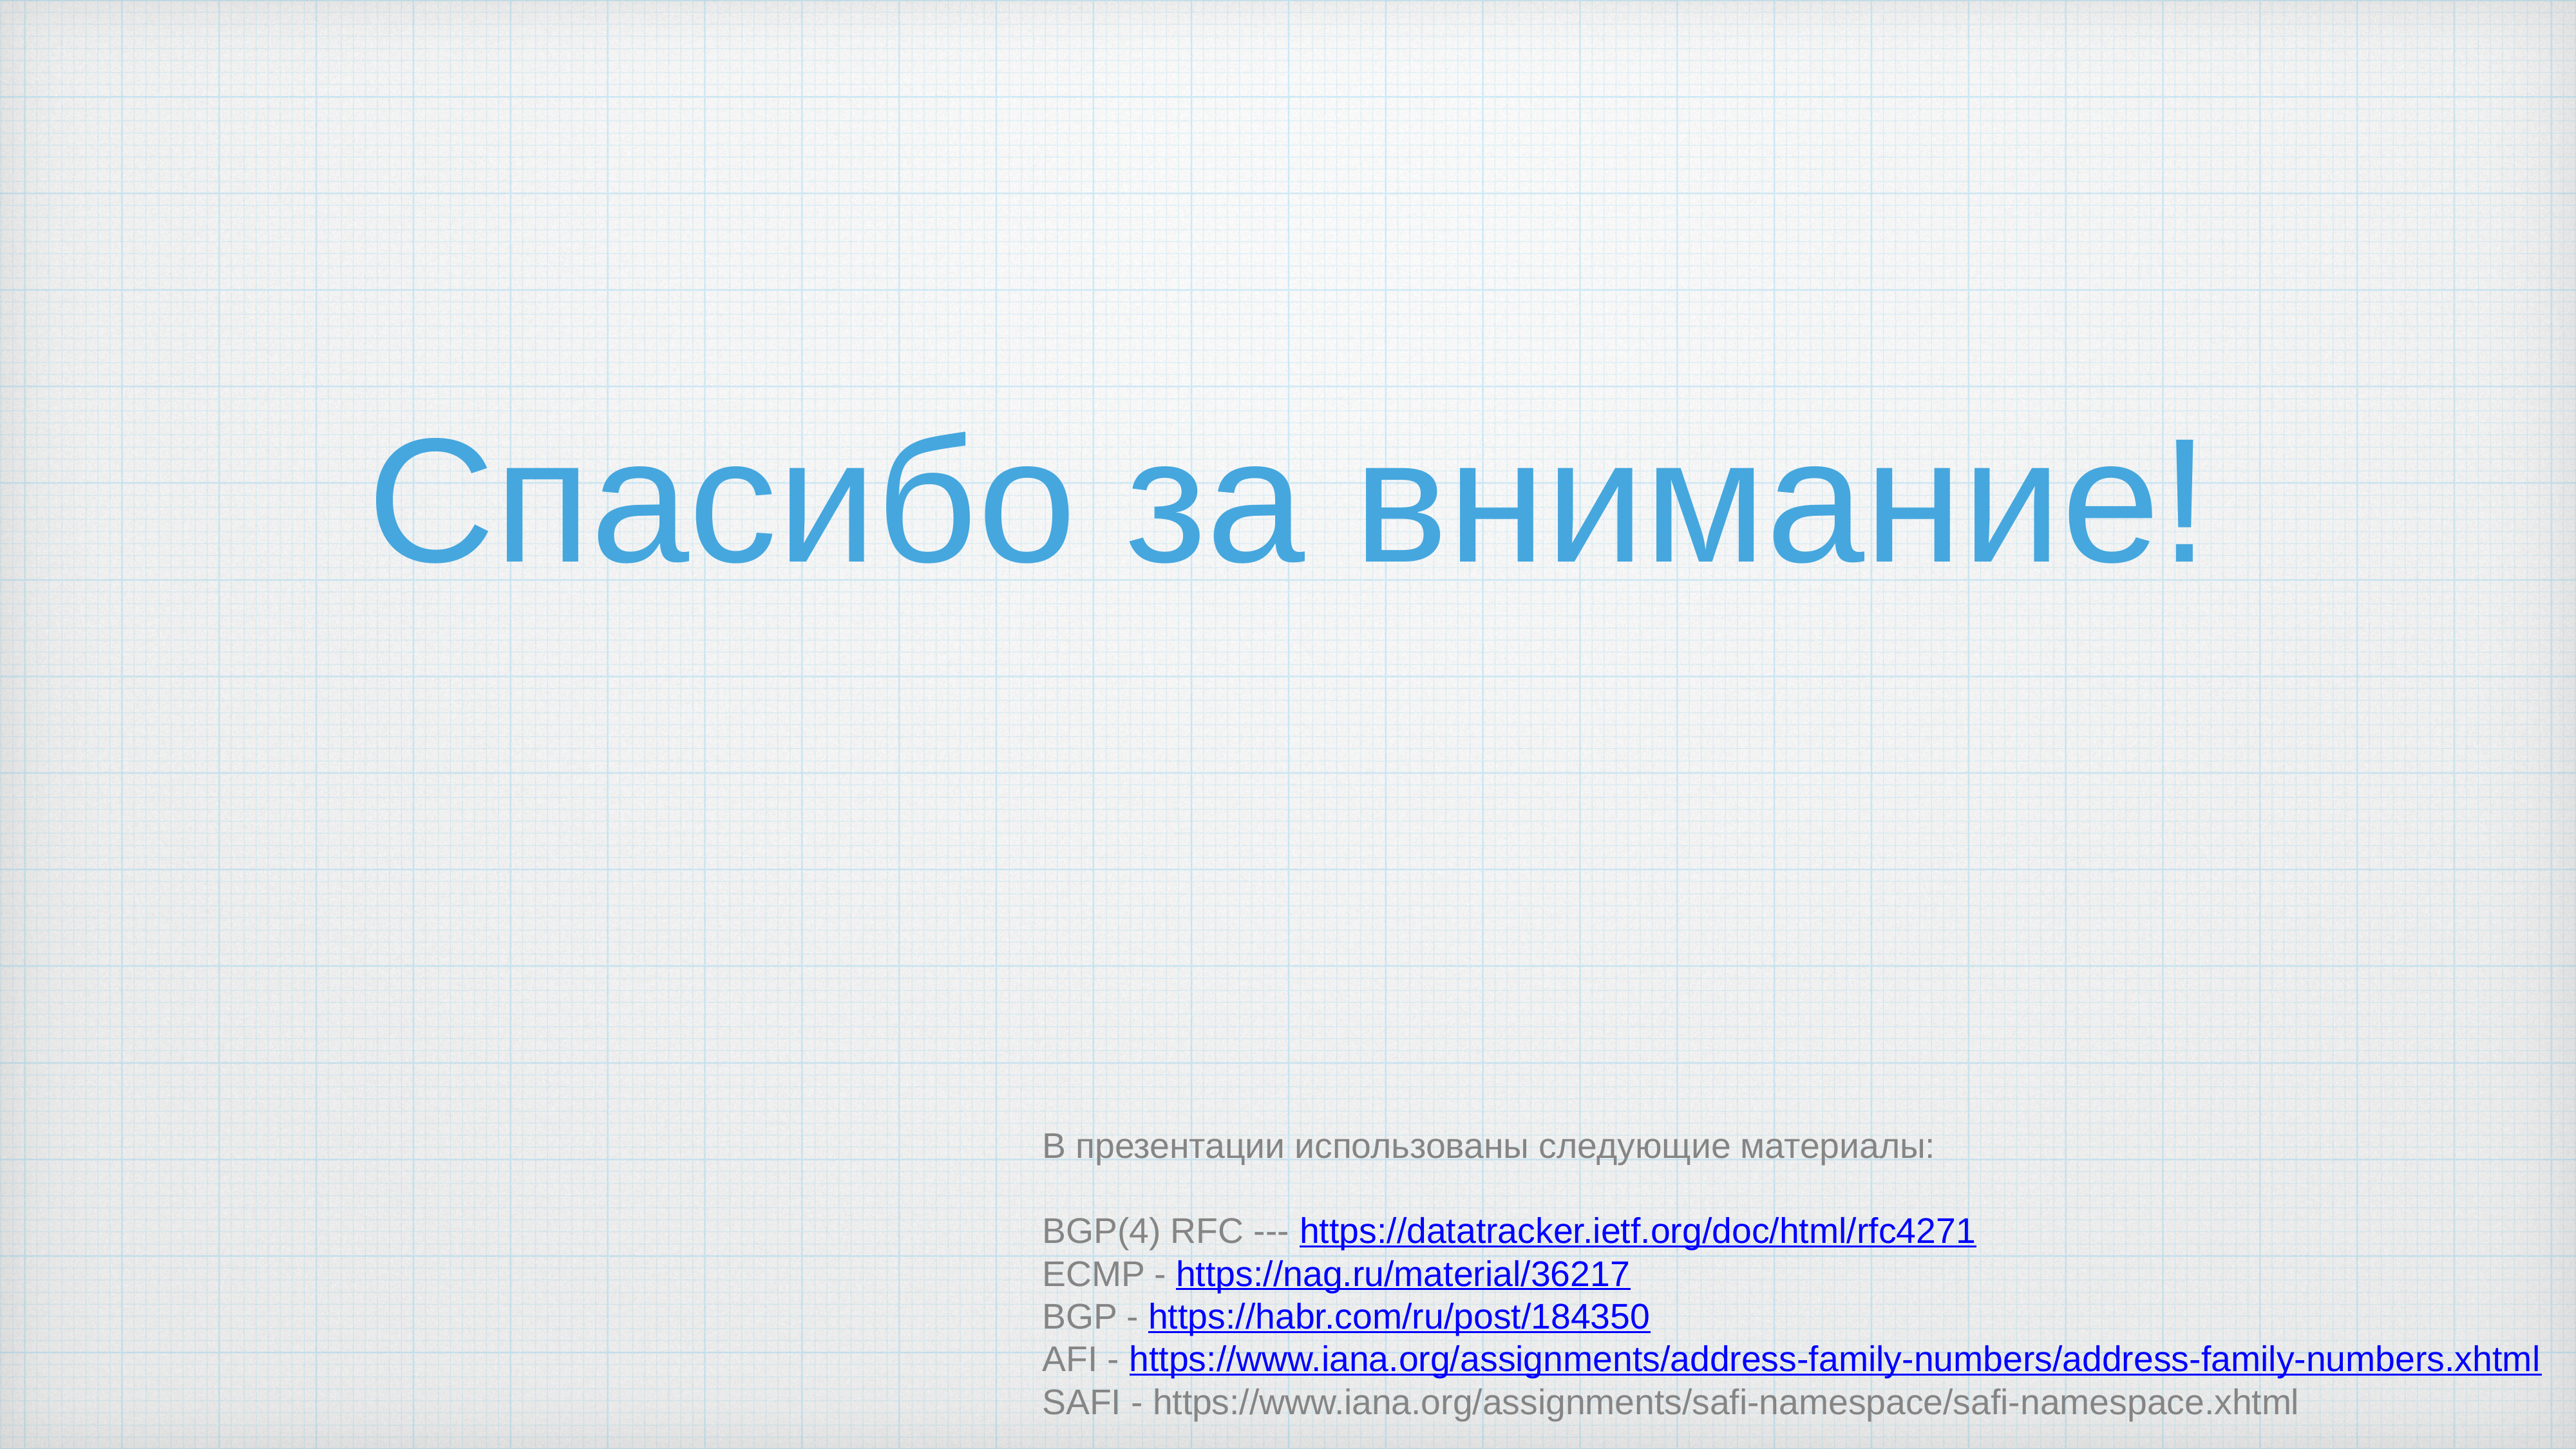

# Спасибо за внимание!
В презентации использованы следующие материалы:

BGP(4) RFC --- https://datatracker.ietf.org/doc/html/rfc4271
ECMP - https://nag.ru/material/36217
BGP - https://habr.com/ru/post/184350
AFI - https://www.iana.org/assignments/address-family-numbers/address-family-numbers.xhtml
SAFI - https://www.iana.org/assignments/safi-namespace/safi-namespace.xhtml